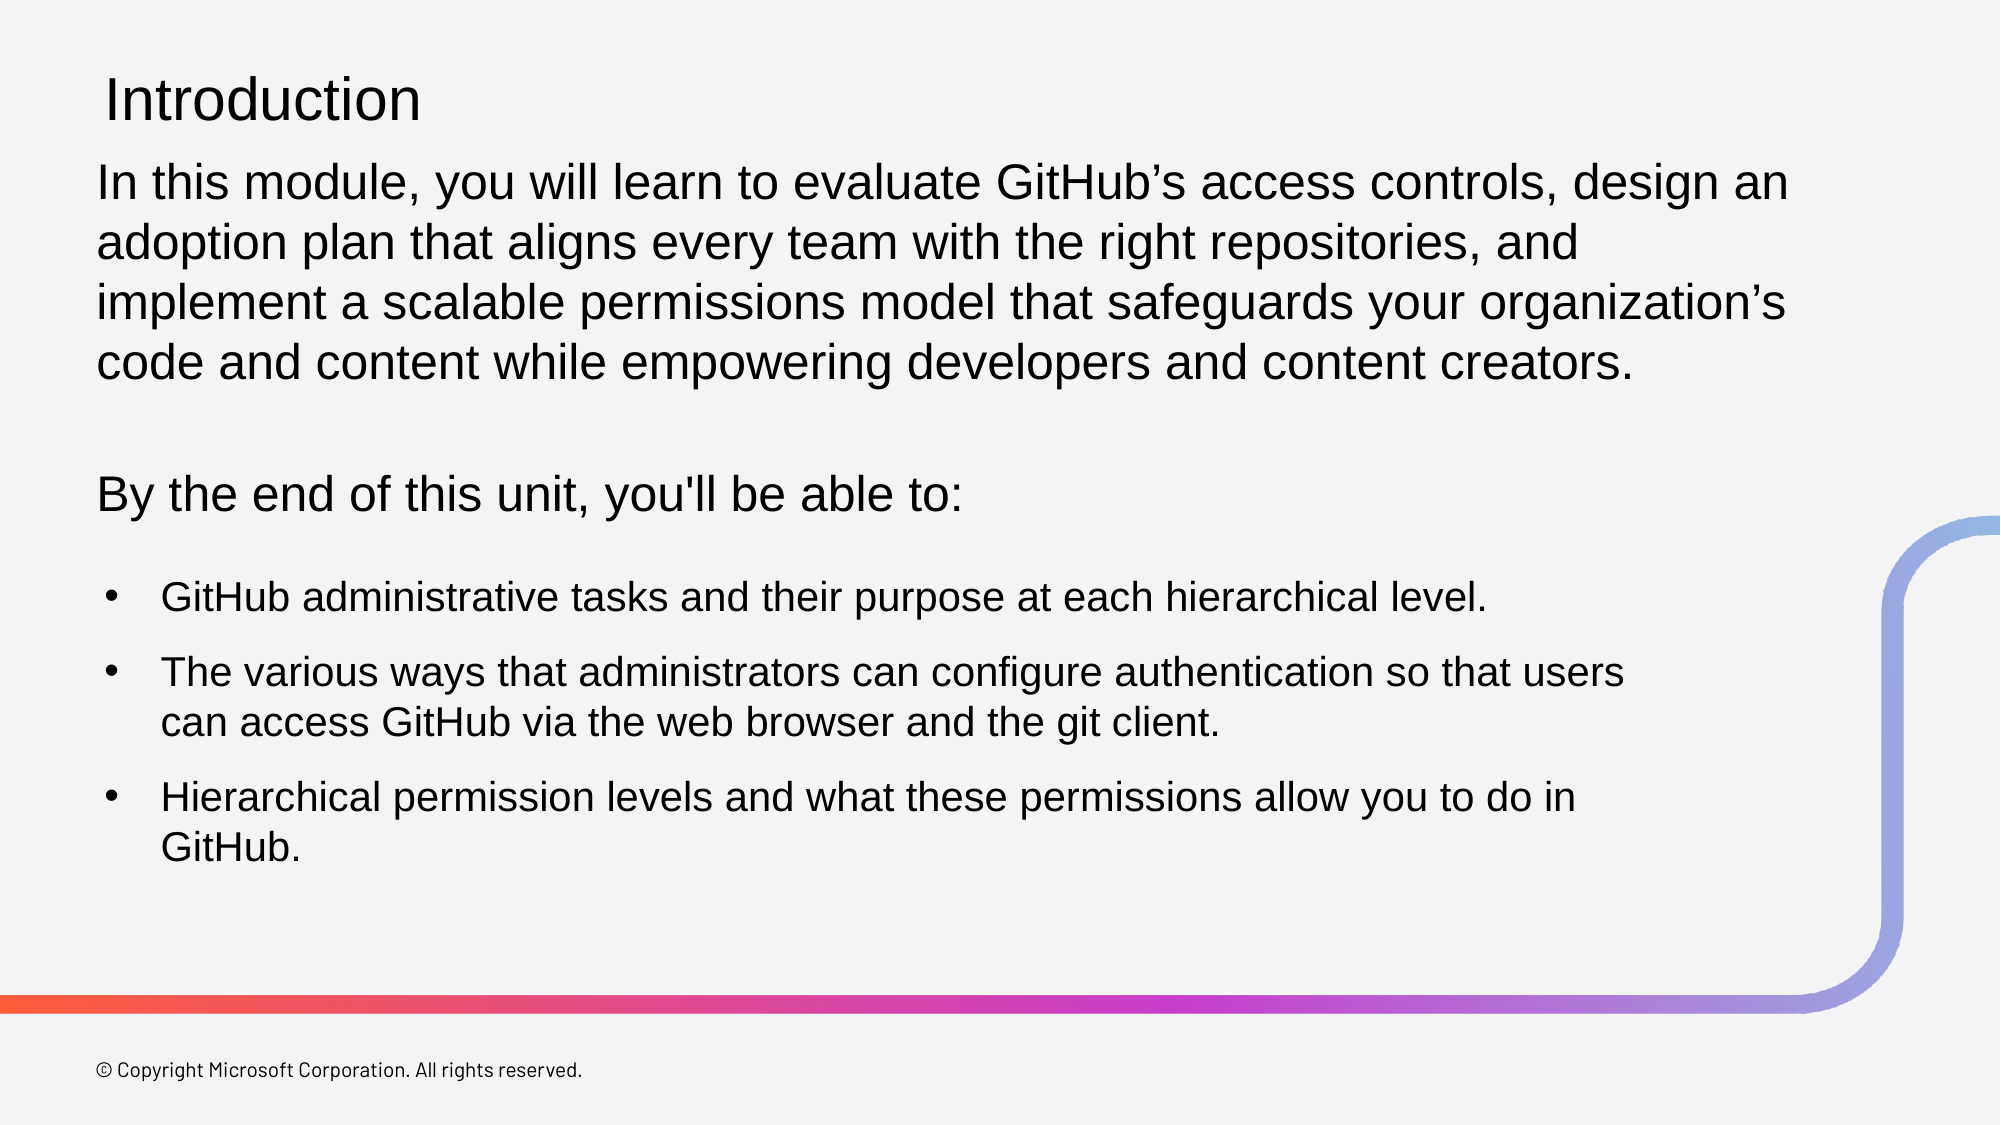

# Introduction
In this module, you will learn to evaluate GitHub’s access controls, design an adoption plan that aligns every team with the right repositories, and implement a scalable permissions model that safeguards your organization’s code and content while empowering developers and content creators.
By the end of this unit, you'll be able to:

GitHub administrative tasks and their purpose at each hierarchical level.
The various ways that administrators can configure authentication so that users can access GitHub via the web browser and the git client.
Hierarchical permission levels and what these permissions allow you to do in GitHub.
© Copyright Microsoft Corporation. All rights reserved.